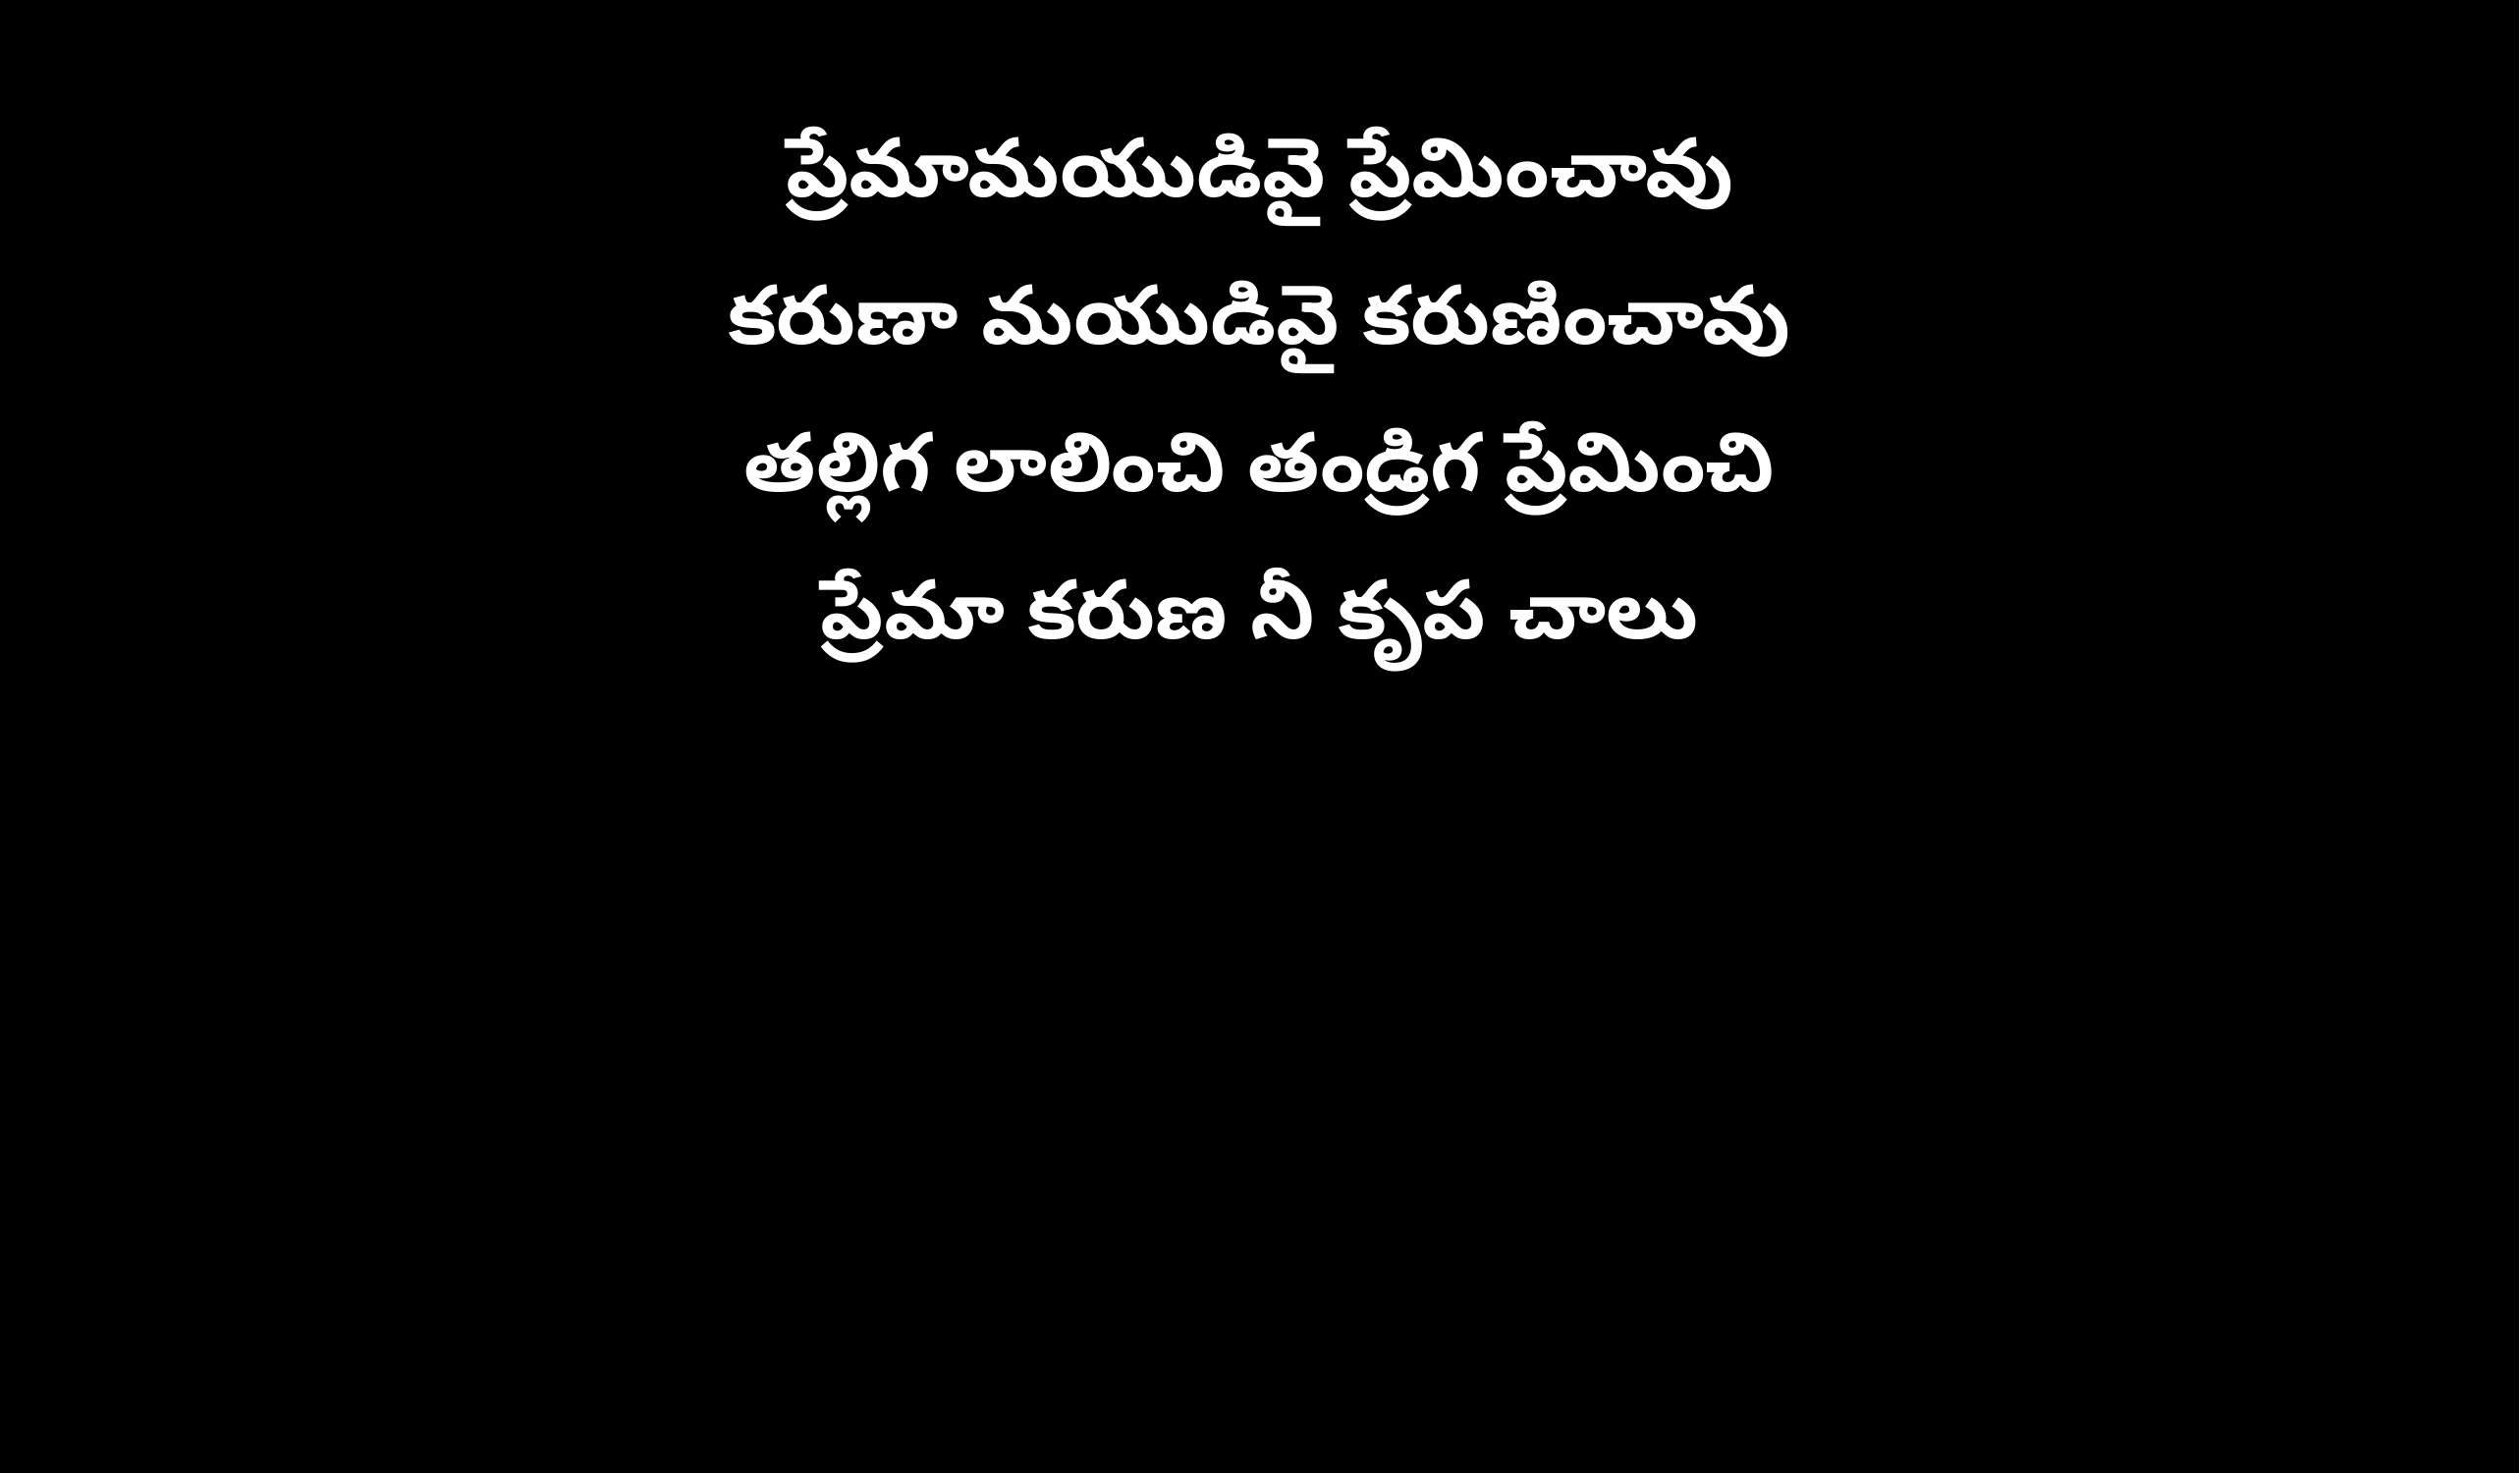

ప్రేమామయుడివై ప్రేమించావు
కరుణా మయుడివై కరుణించావు
తల్లిగ లాలించి తండ్రిగ ప్రేమించి
ప్రేమా కరుణ నీ కృప చాలు